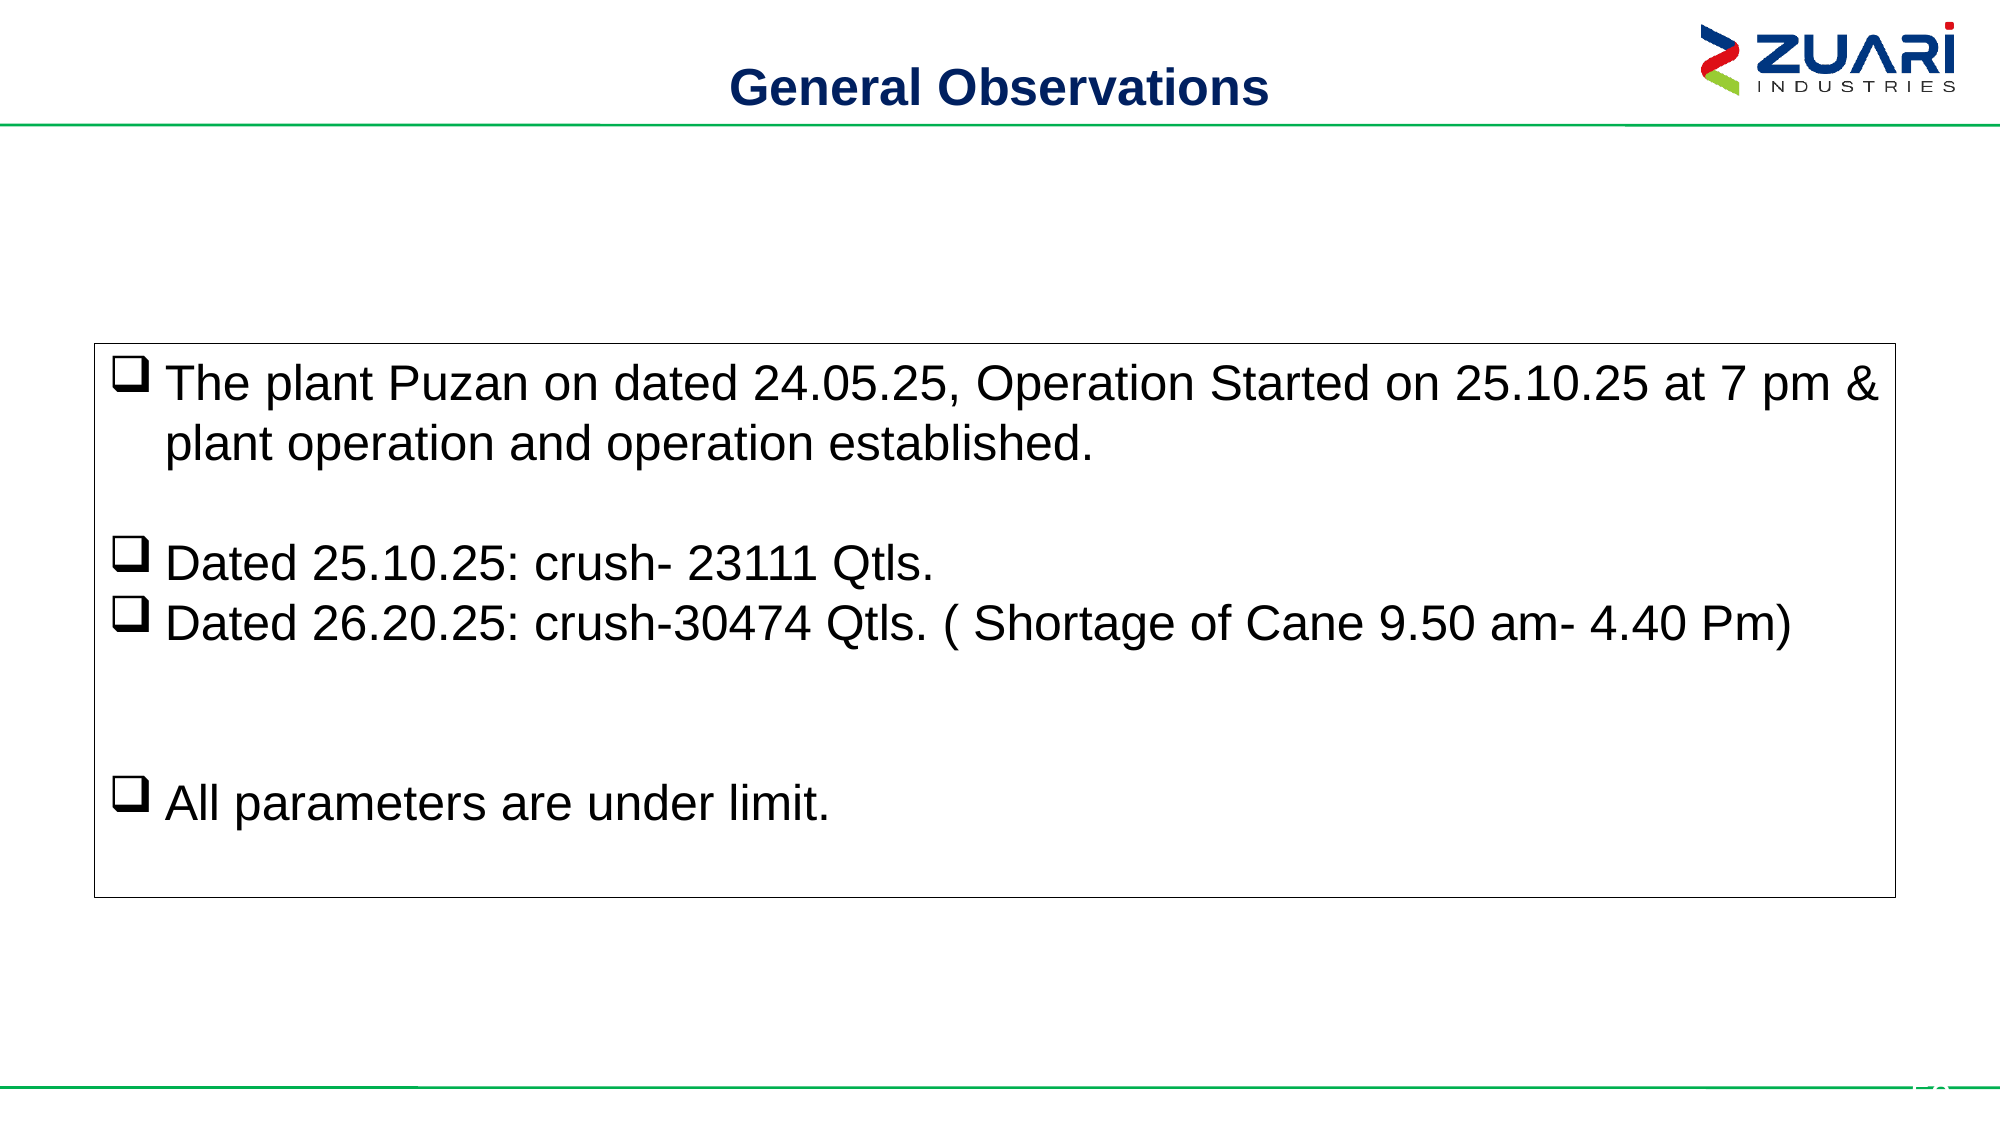

General Observations
The plant Puzan on dated 24.05.25, Operation Started on 25.10.25 at 7 pm & plant operation and operation established.

Dated 25.10.25: crush- 23111 Qtls.
Dated 26.20.25: crush-30474 Qtls. ( Shortage of Cane 9.50 am- 4.40 Pm)

All parameters are under limit.

52